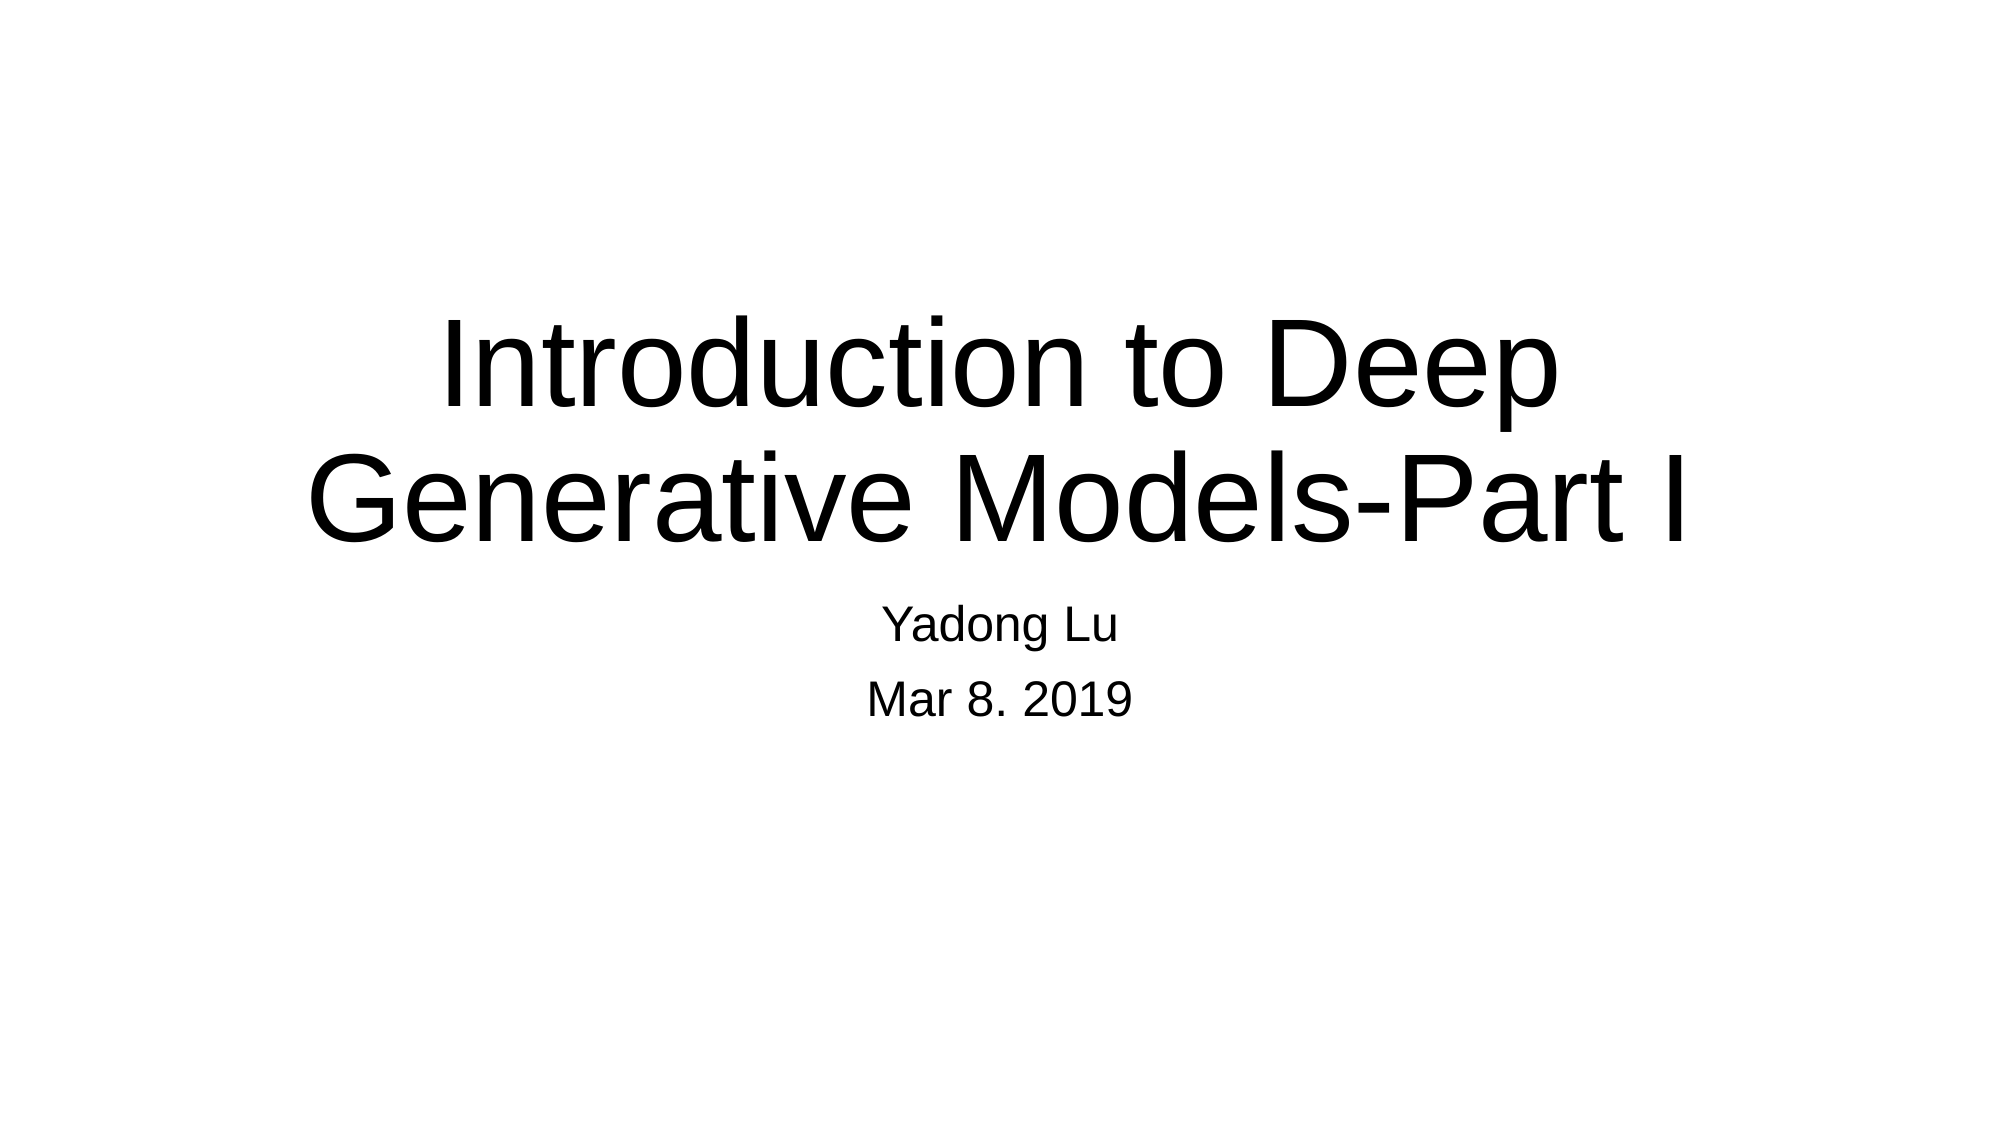

# Introduction to Deep Generative Models-Part I
Yadong Lu
Mar 8. 2019